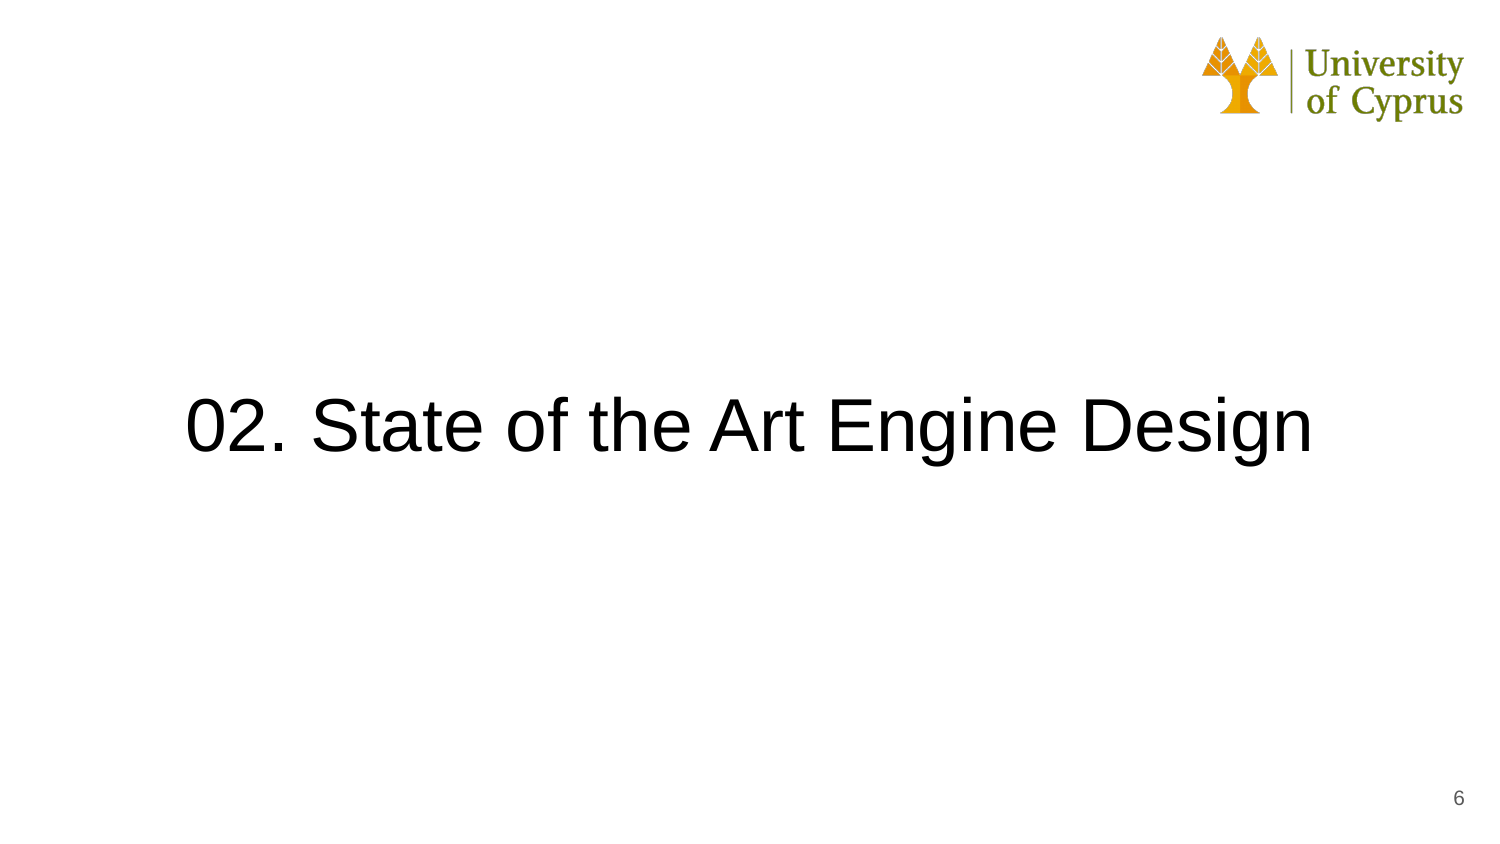

# 02. State of the Art Engine Design
6